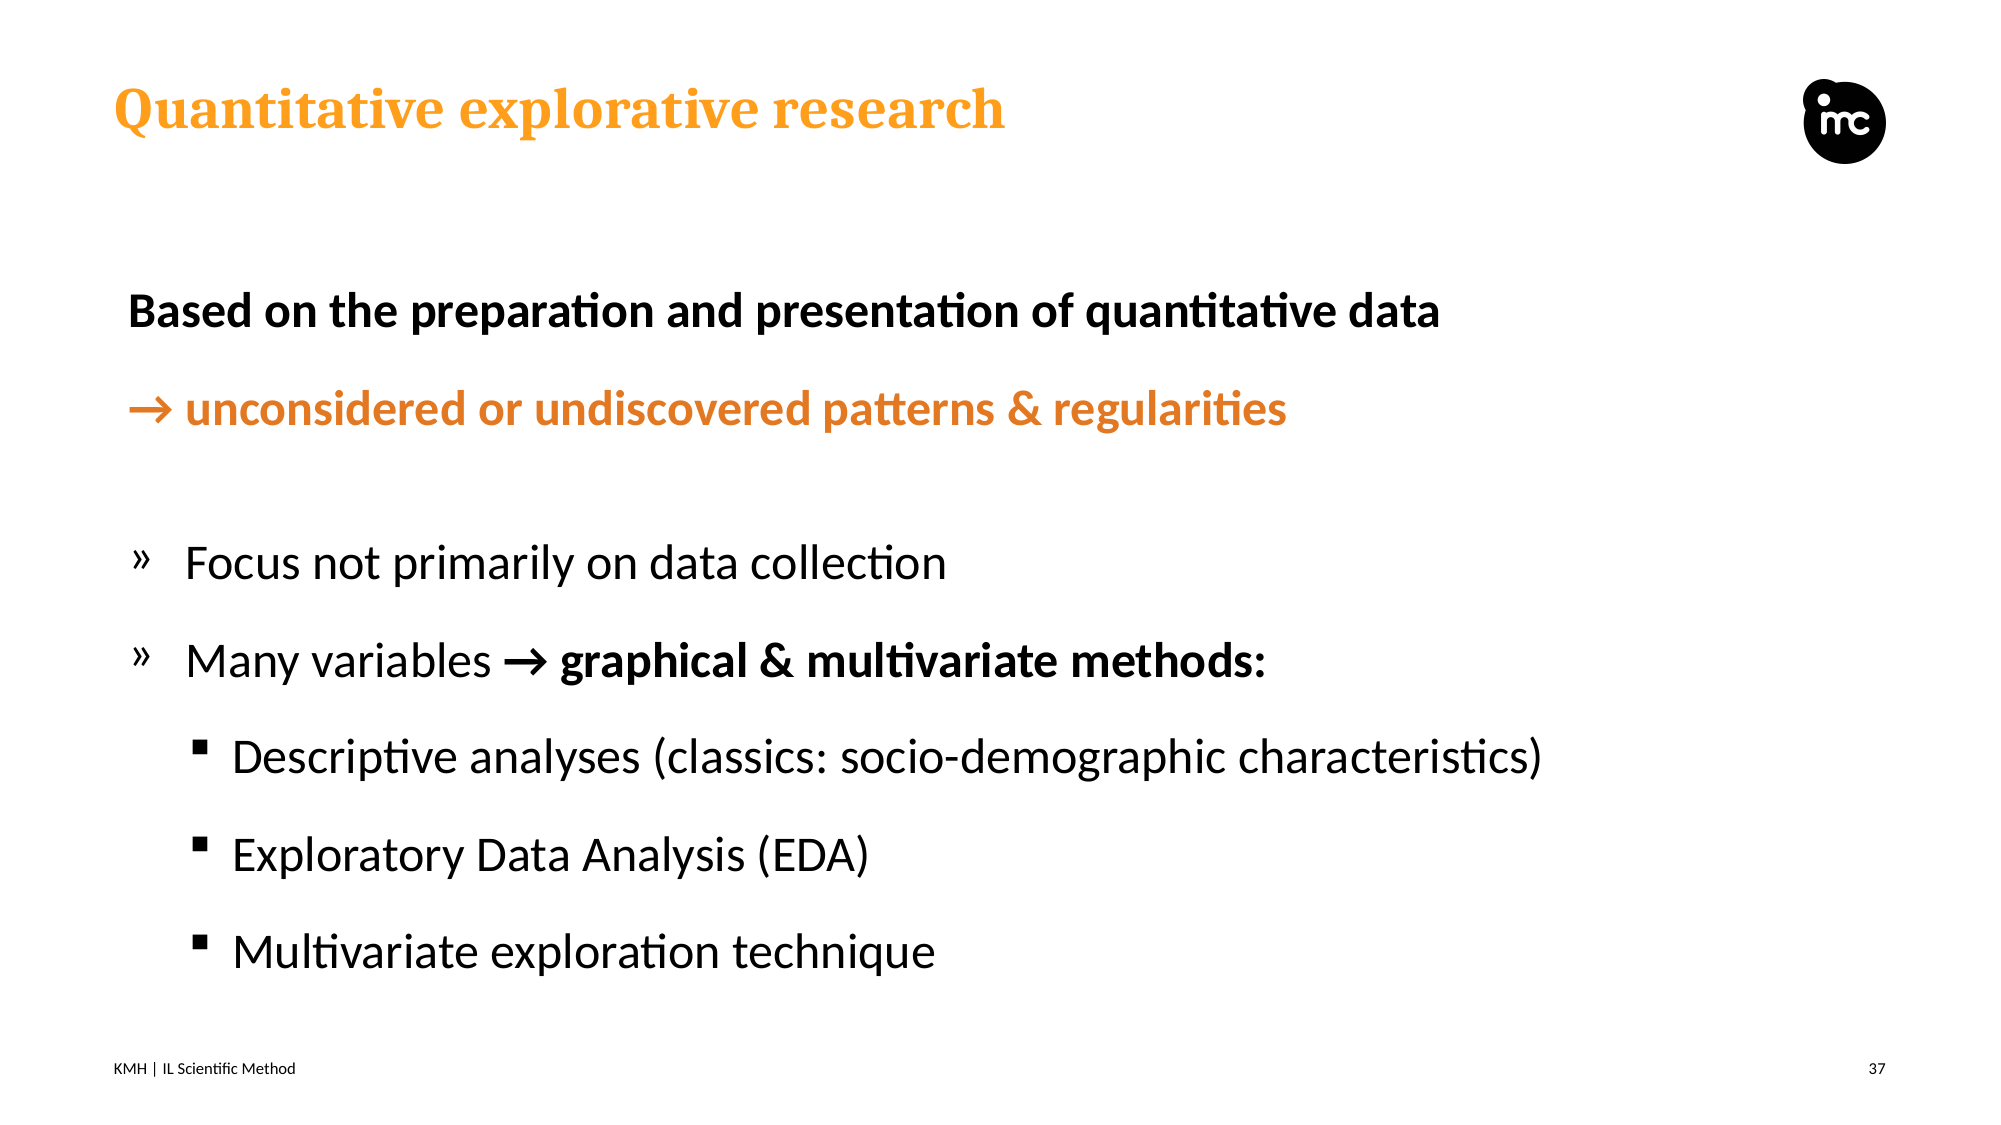

# Quantitative explorative research
Based on the preparation and presentation of quantitative data
→ unconsidered or undiscovered patterns & regularities

Focus not primarily on data collection
Many variables → graphical & multivariate methods:
Descriptive analyses (classics: socio-demographic characteristics)
Exploratory Data Analysis (EDA)
Multivariate exploration technique
KMH | IL Scientific Method

37